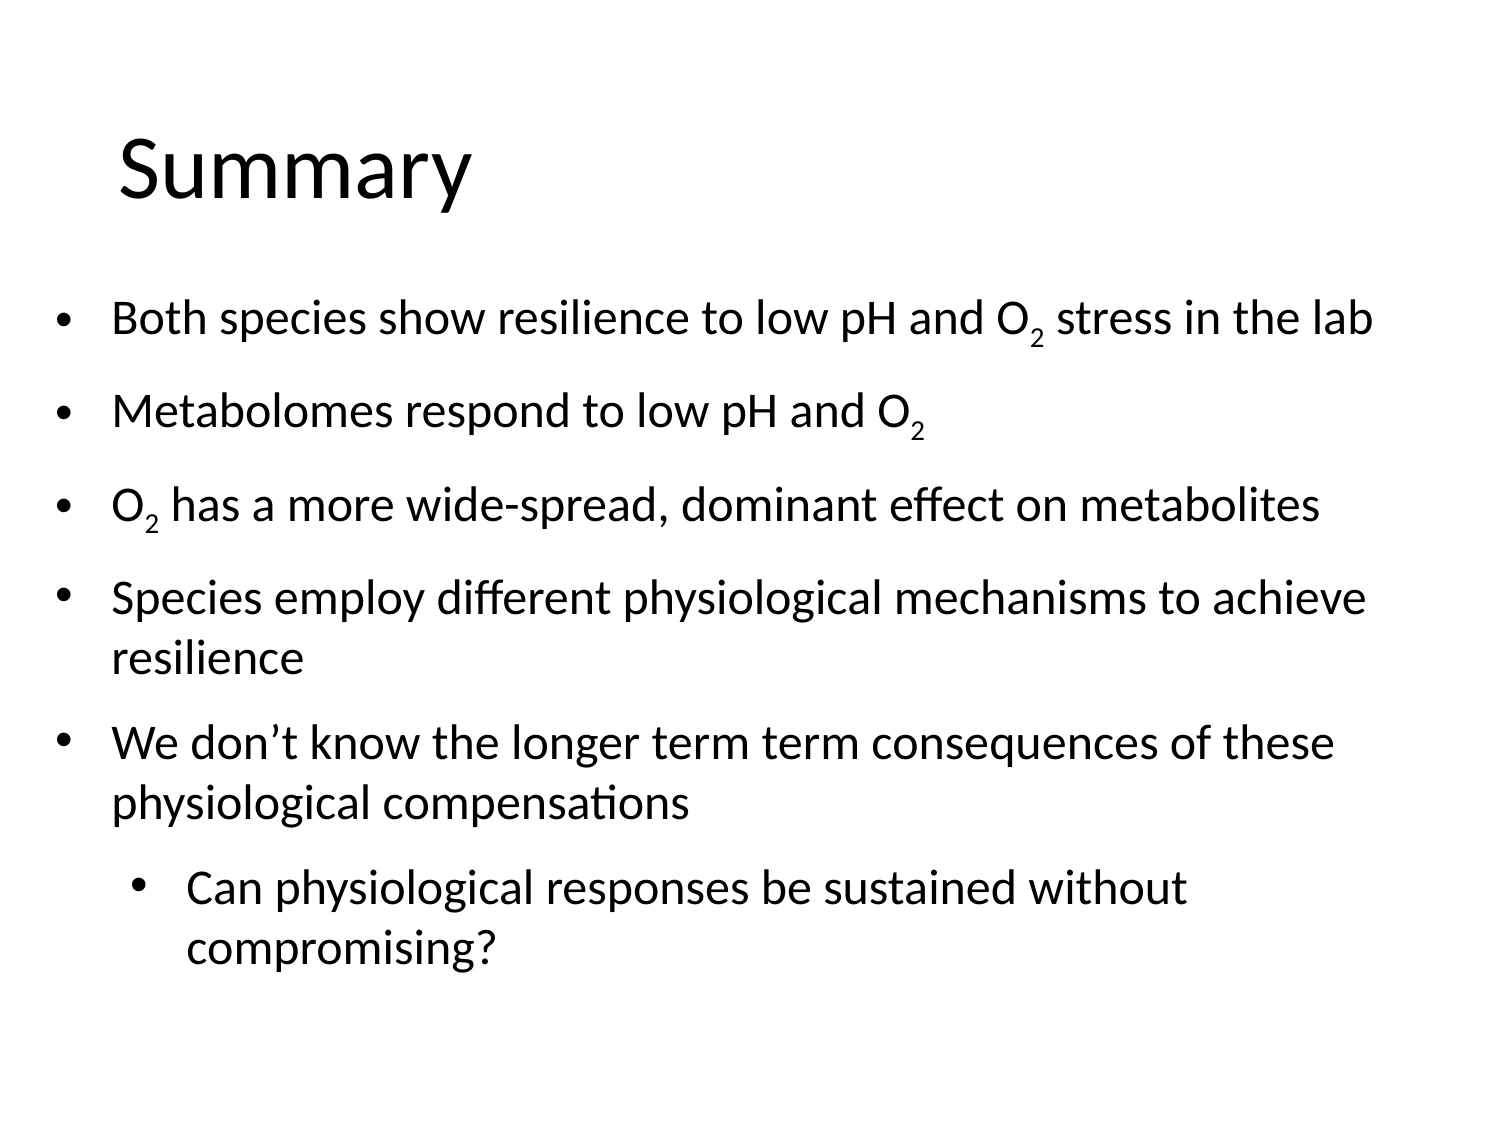

# Summary
Both species show resilience to low pH and O2 stress in the lab
Metabolomes respond to low pH and O2
O2 has a more wide-spread, dominant effect on metabolites
Species employ different physiological mechanisms to achieve resilience
We don’t know the longer term term consequences of these physiological compensations
Can physiological responses be sustained without compromising?